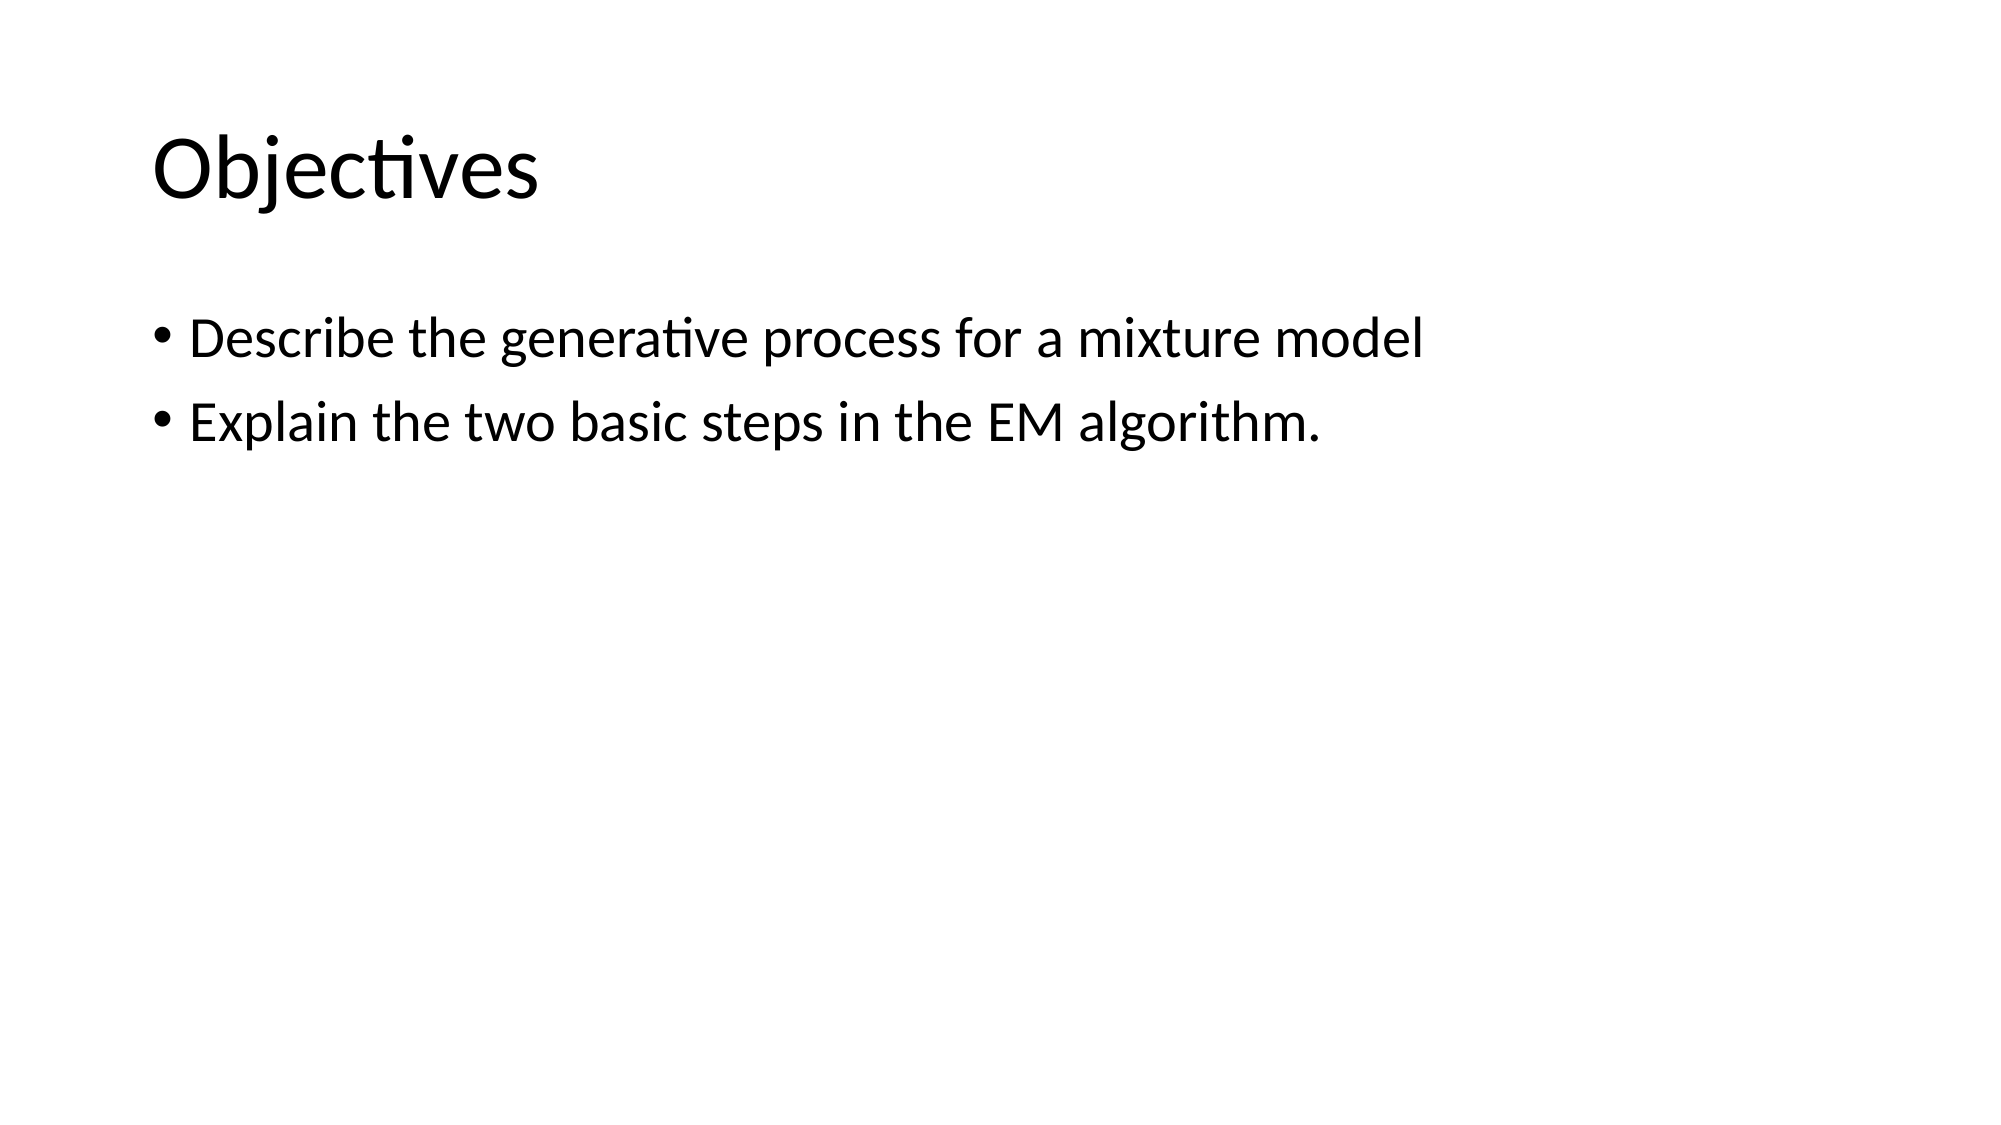

# Objectives
Describe the generative process for a mixture model
Explain the two basic steps in the EM algorithm.